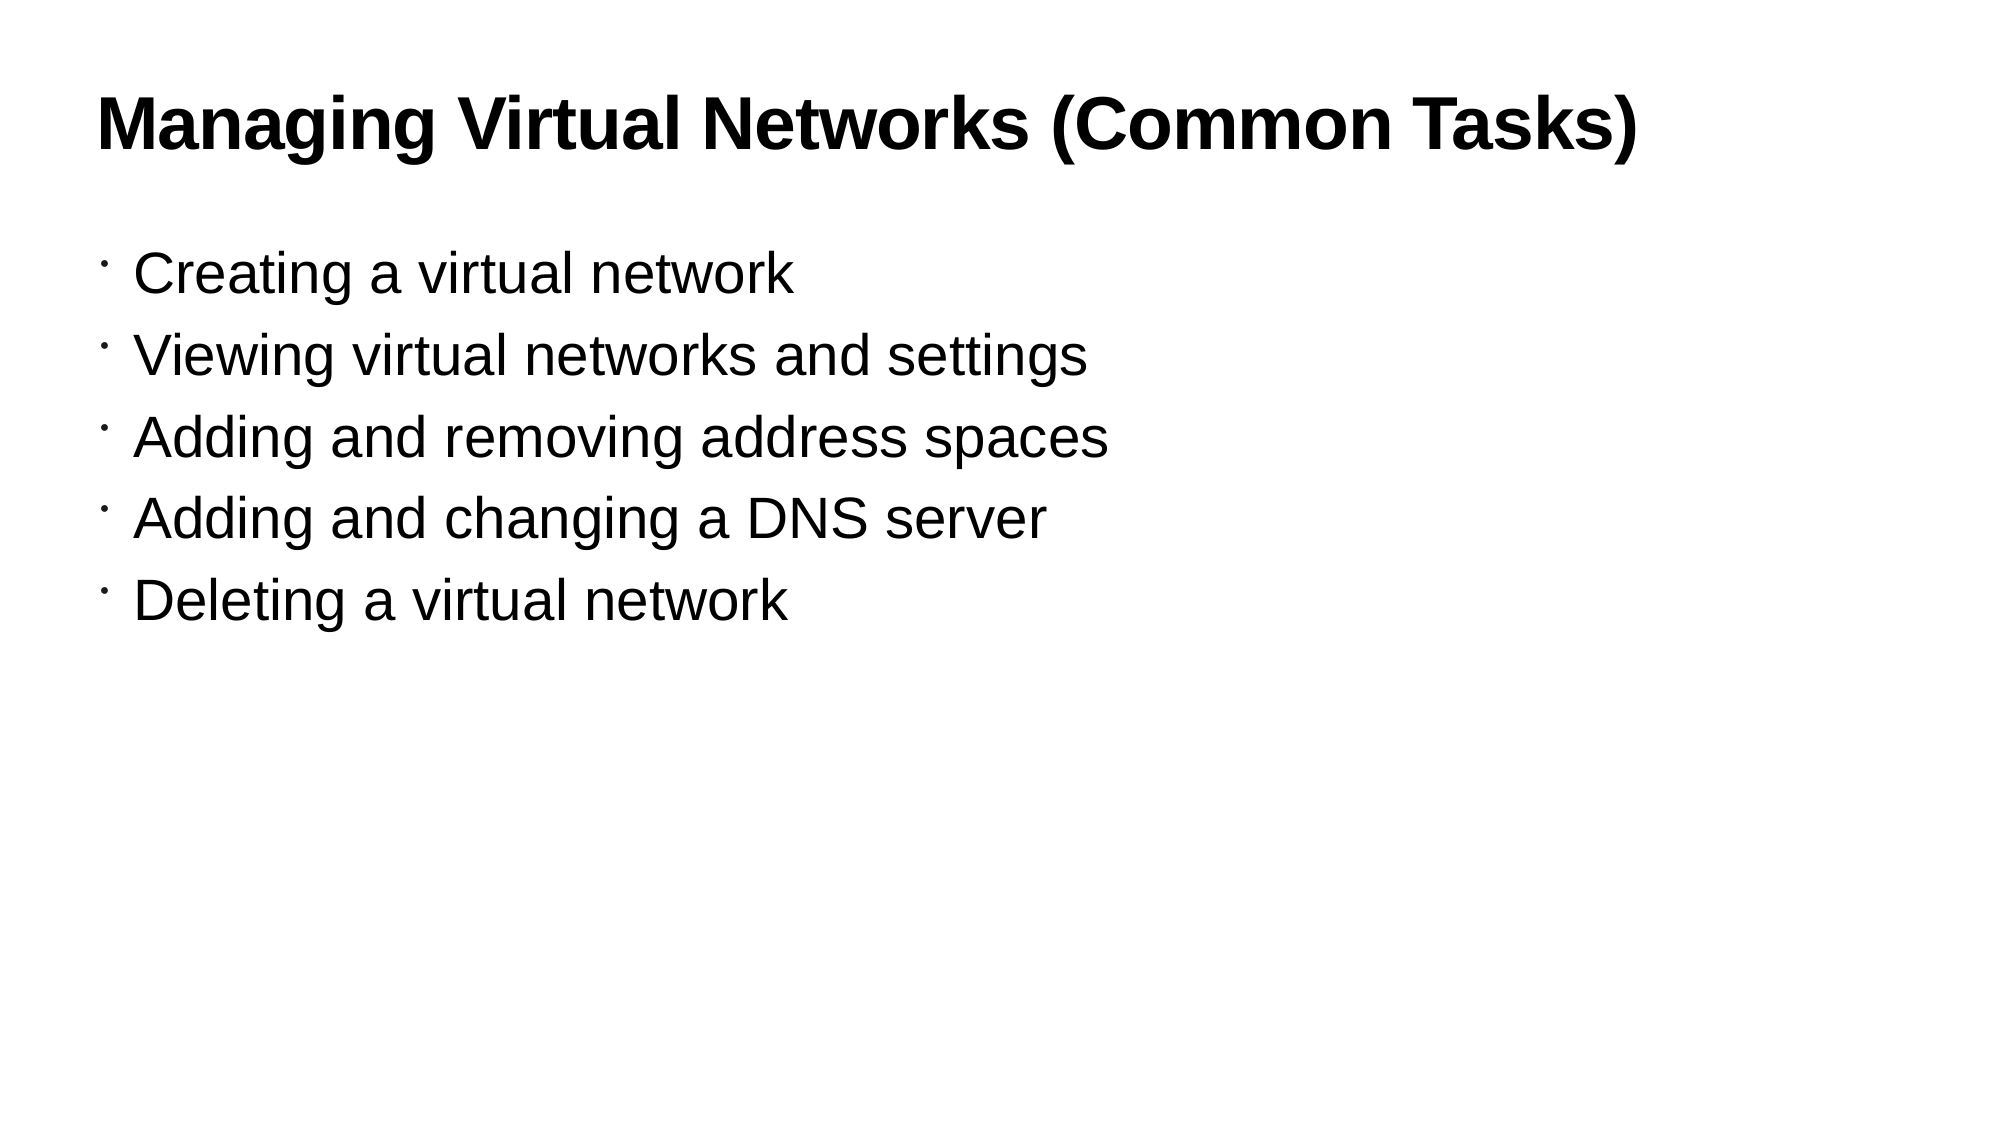

# Managing Virtual Networks (Common Tasks)
Creating a virtual network
Viewing virtual networks and settings
Adding and removing address spaces
Adding and changing a DNS server
Deleting a virtual network